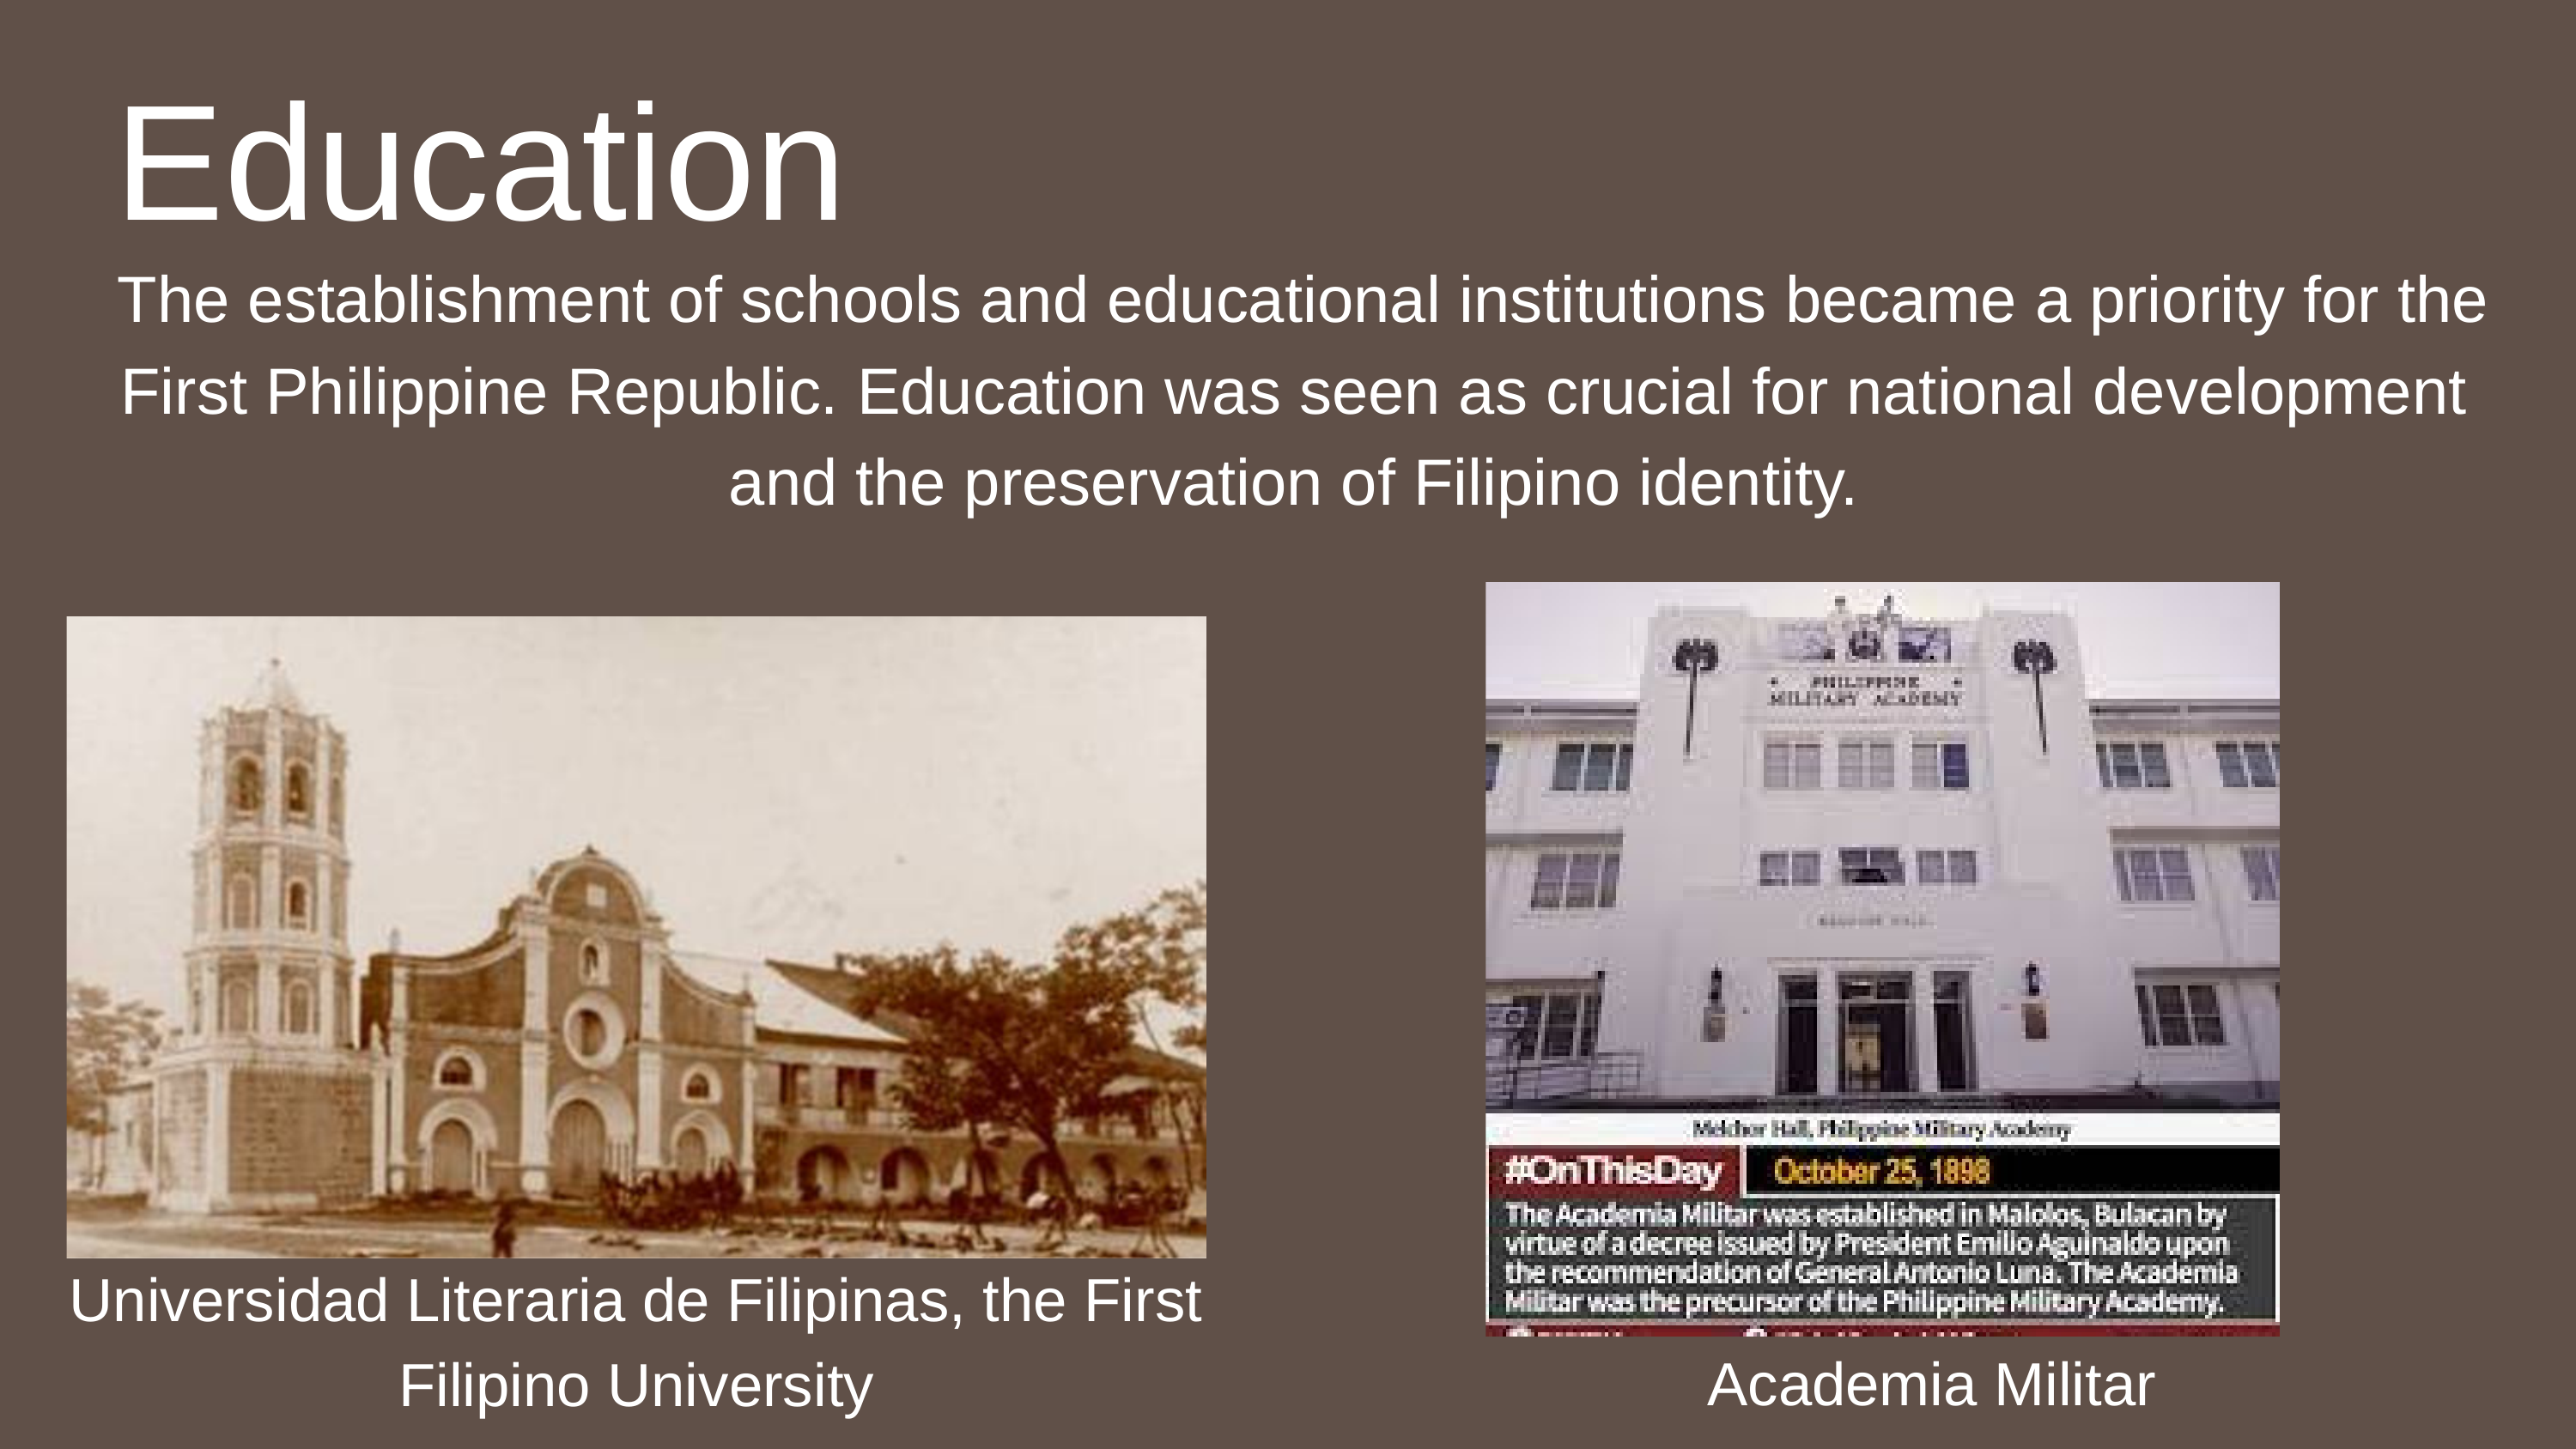

Education
 The establishment of schools and educational institutions became a priority for the First Philippine Republic. Education was seen as crucial for national development and the preservation of Filipino identity.

Universidad Literaria de Filipinas, the First Filipino University
Academia Militar